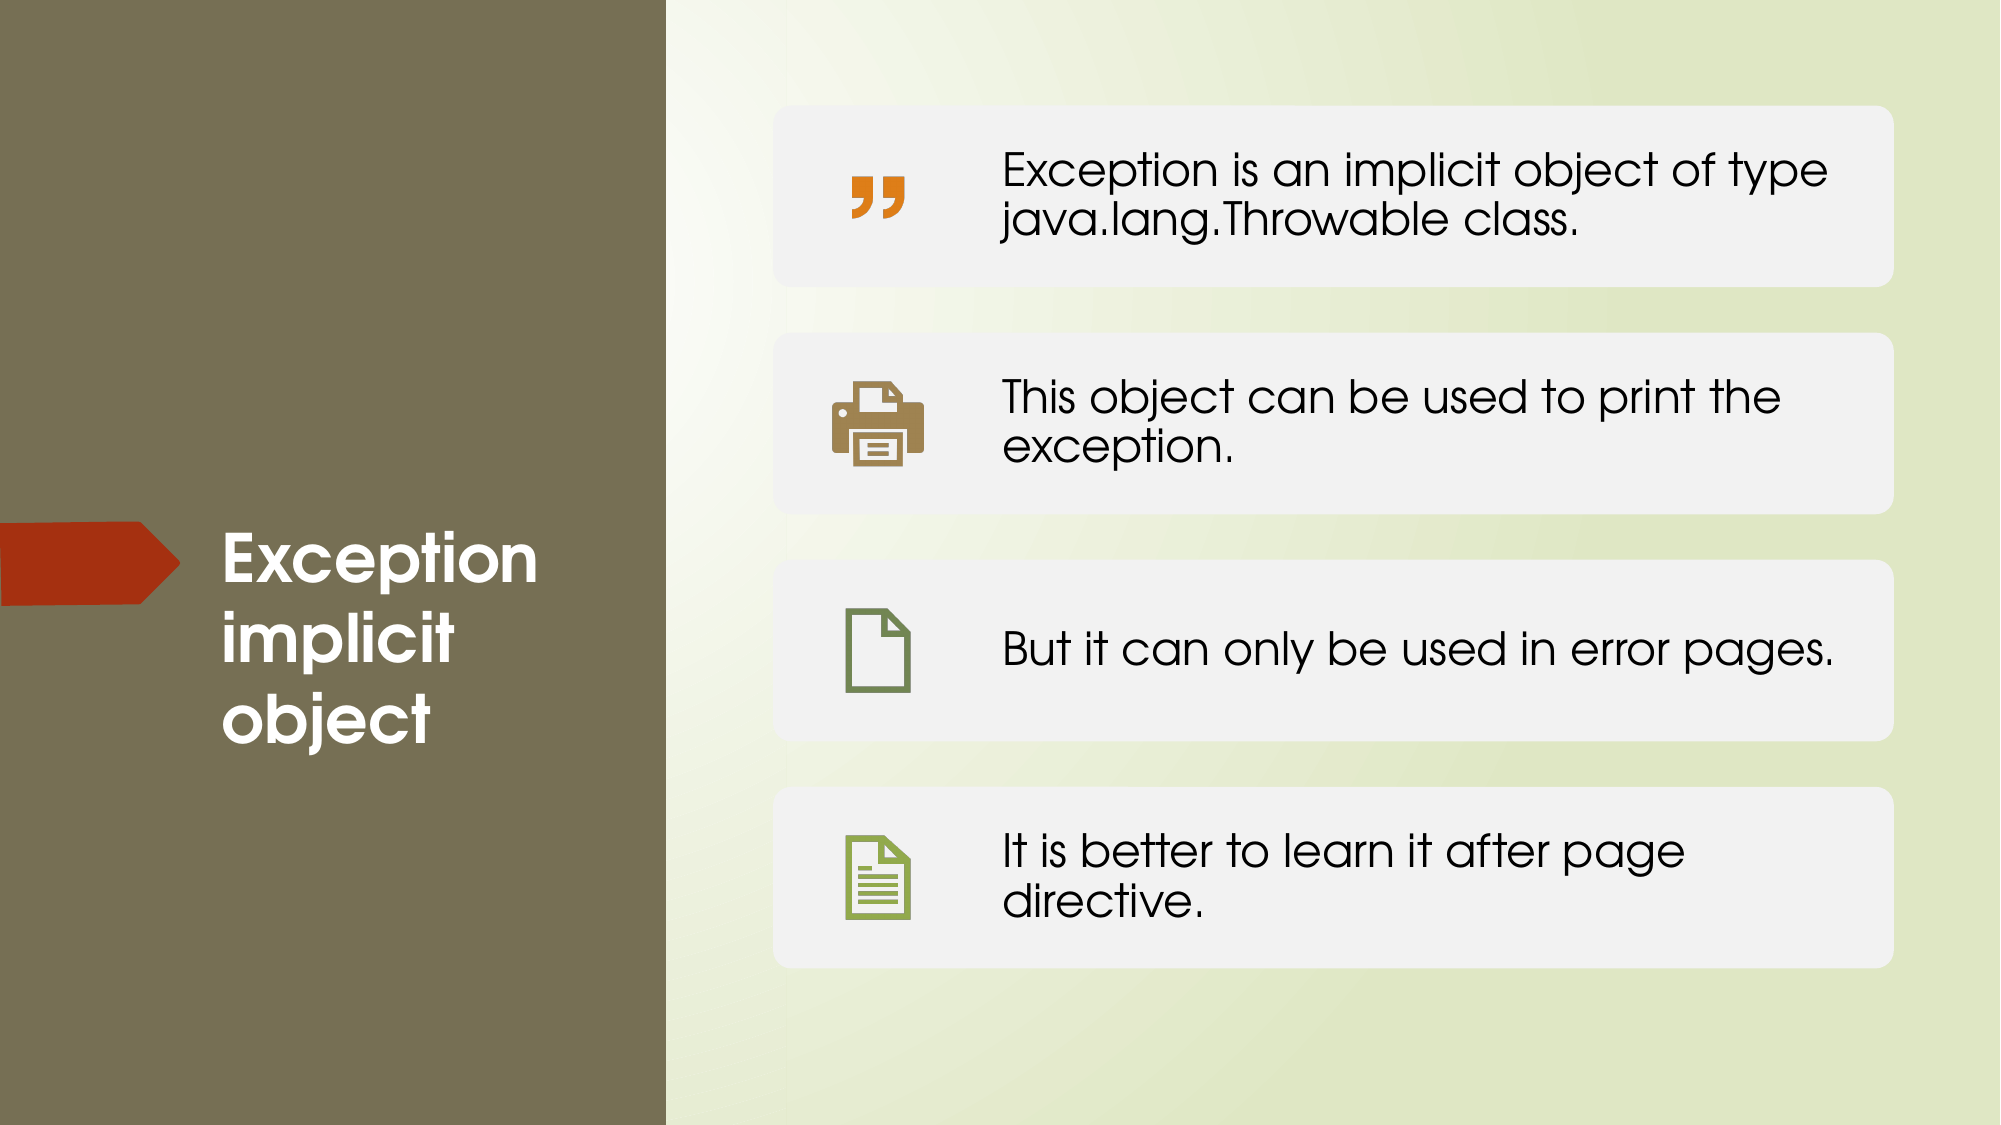

Exception is an implicit object of type java.lang.Throwable class.
This object can be used to print the exception.
But it can only be used in error pages.
It is better to learn it after page directive.
# Exception implicit object